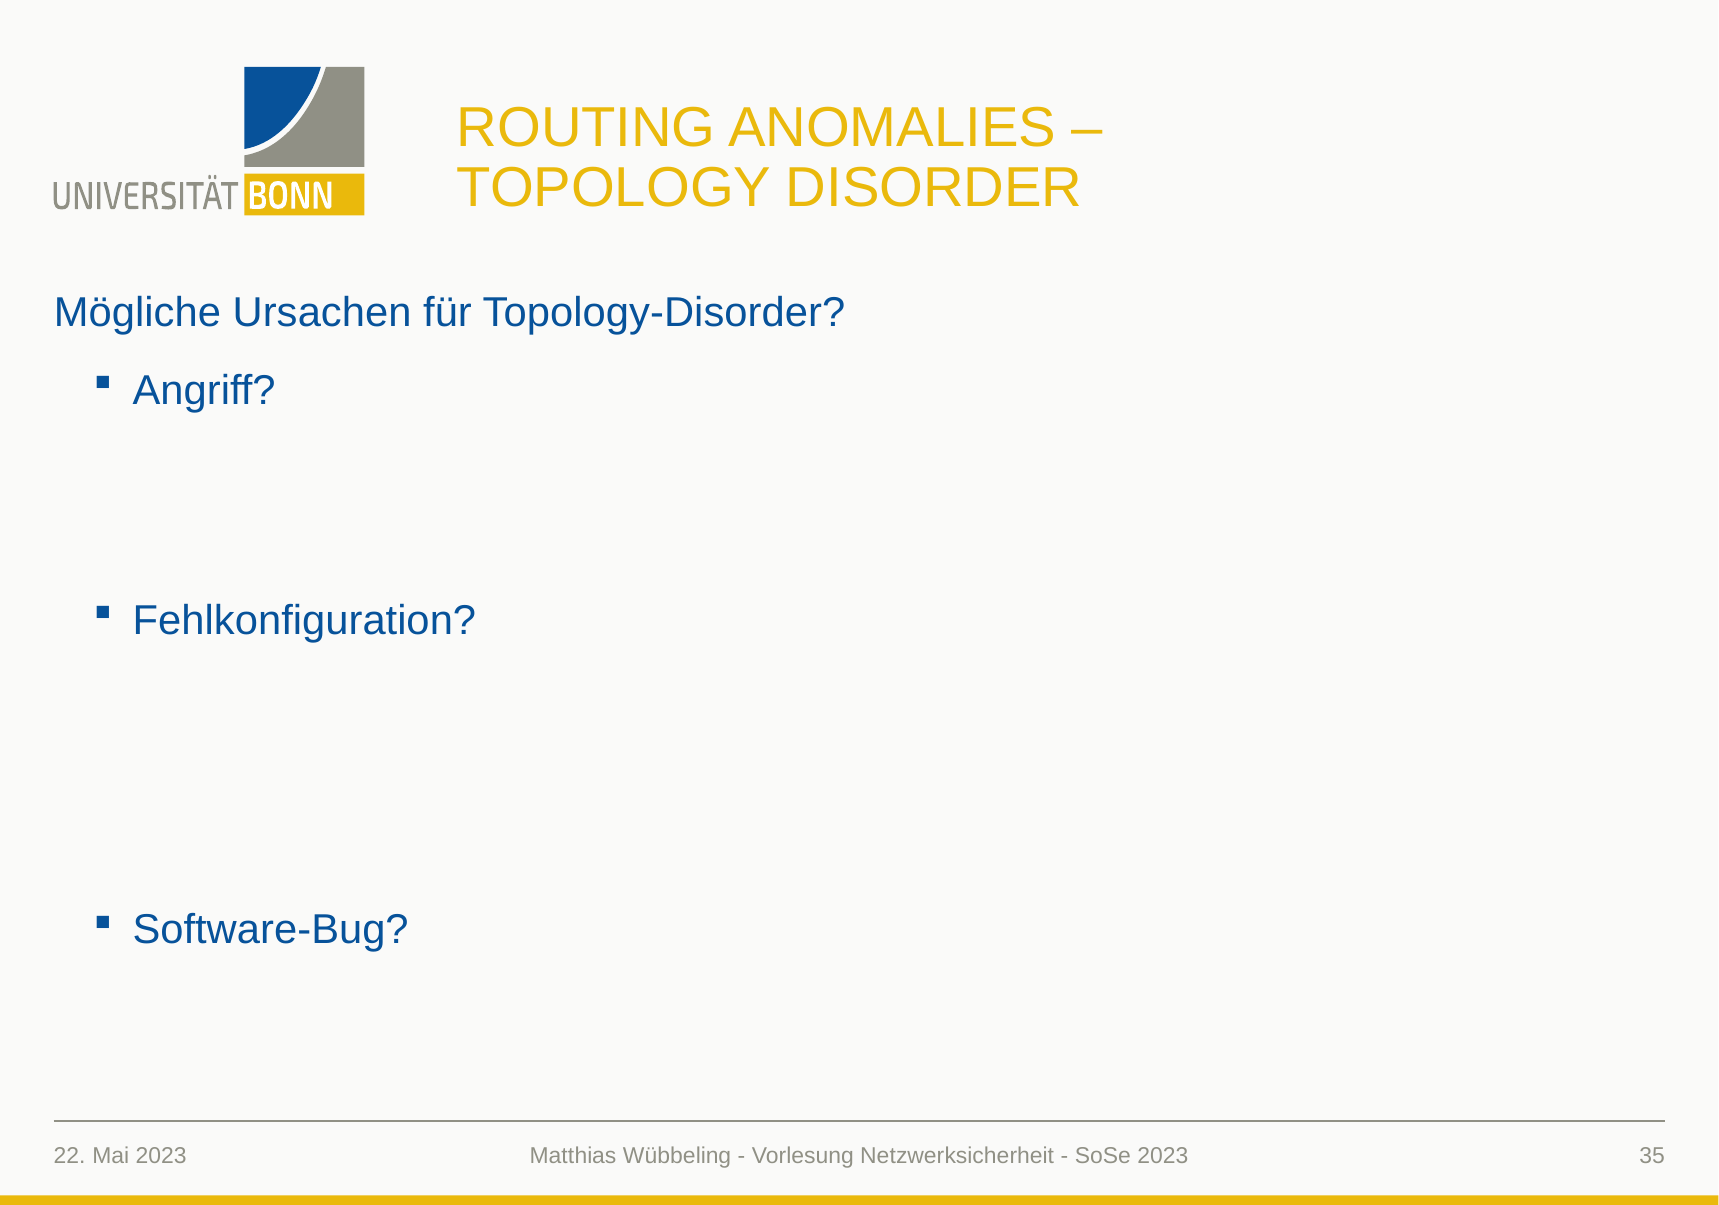

# Routing Anomalies – Topology Disorder
Mögliche Ursachen für Topology-Disorder?
Angriff?

Fehlkonfiguration?

Software-Bug?

22. Mai 2023
35
Matthias Wübbeling - Vorlesung Netzwerksicherheit - SoSe 2023